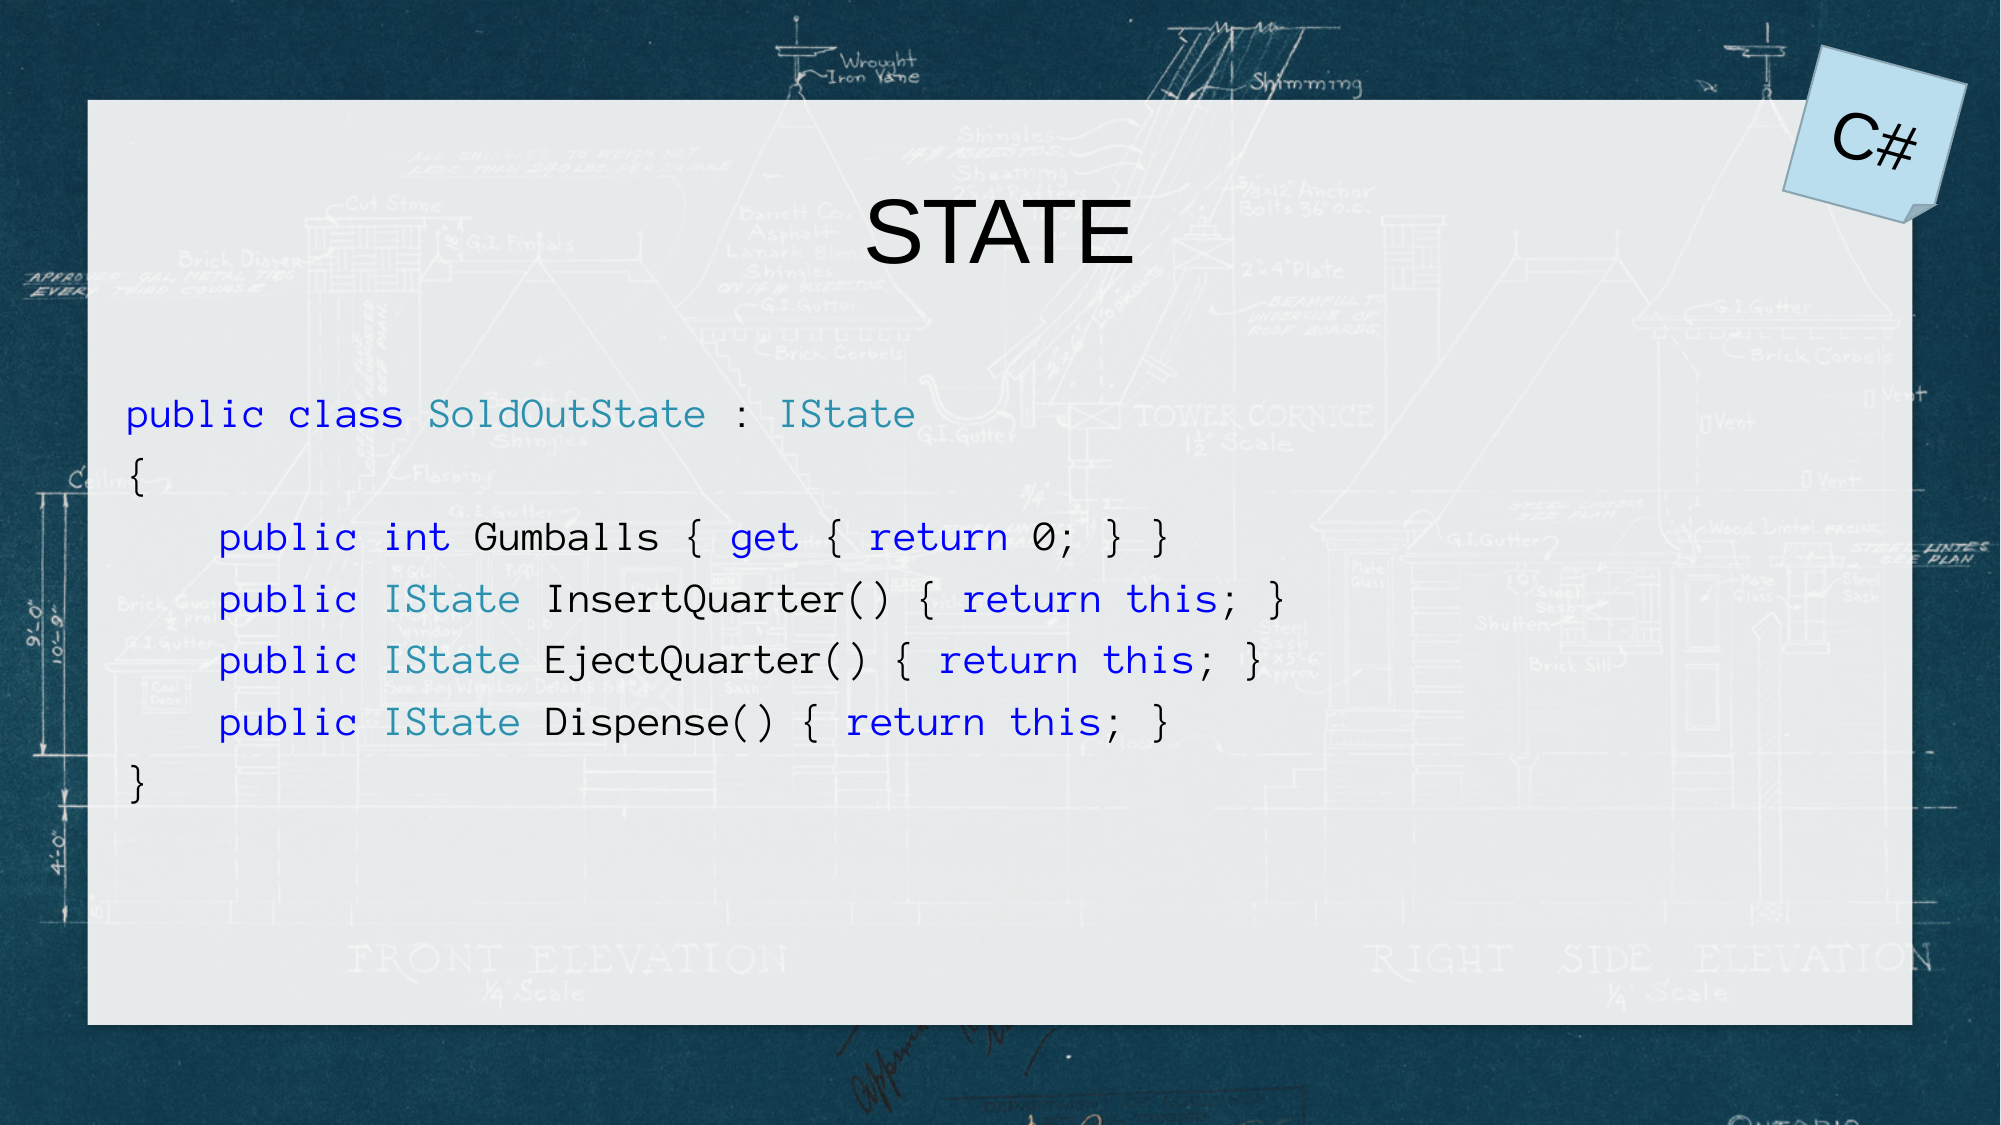

C#
# State
public class SoldOutState : IState
{
    public int Gumballs { get { return 0; } }
    public IState InsertQuarter() { return this; }
    public IState EjectQuarter() { return this; }
    public IState Dispense() { return this; }
}